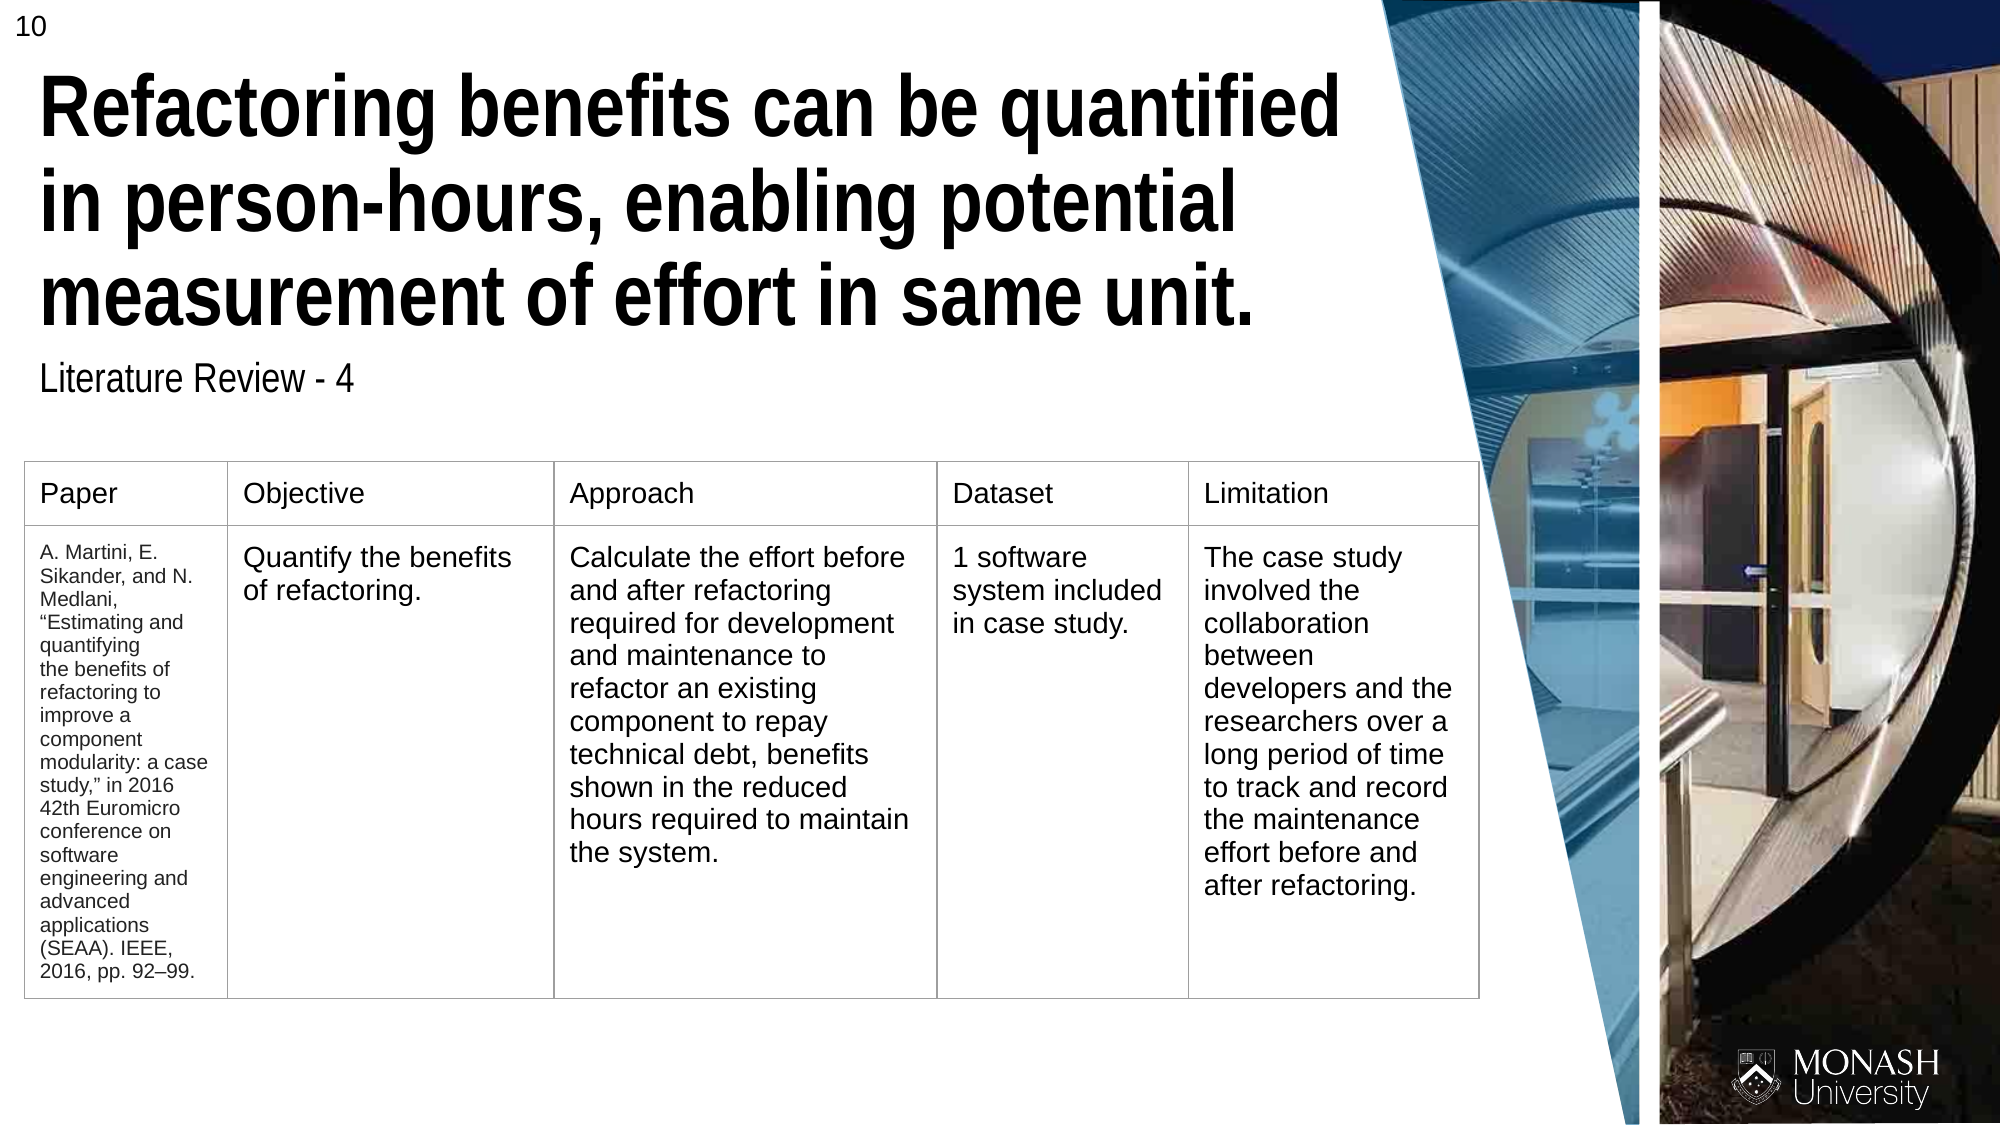

Refactoring benefits can be quantified in person-hours, enabling potential measurement of effort in same unit.
Literature Review - 4
| Paper | Objective | Approach | Dataset | Limitation |
| --- | --- | --- | --- | --- |
| A. Martini, E. Sikander, and N. Medlani, “Estimating and quantifying the benefits of refactoring to improve a component modularity: a case study,” in 2016 42th Euromicro conference on software engineering and advanced applications (SEAA). IEEE, 2016, pp. 92–99. | Quantify the benefits of refactoring. | Calculate the effort before and after refactoring required for development and maintenance to refactor an existing component to repay technical debt, benefits shown in the reduced hours required to maintain the system. | 1 software system included in case study. | The case study involved the collaboration between developers and the researchers over a long period of time to track and record the maintenance effort before and after refactoring. |